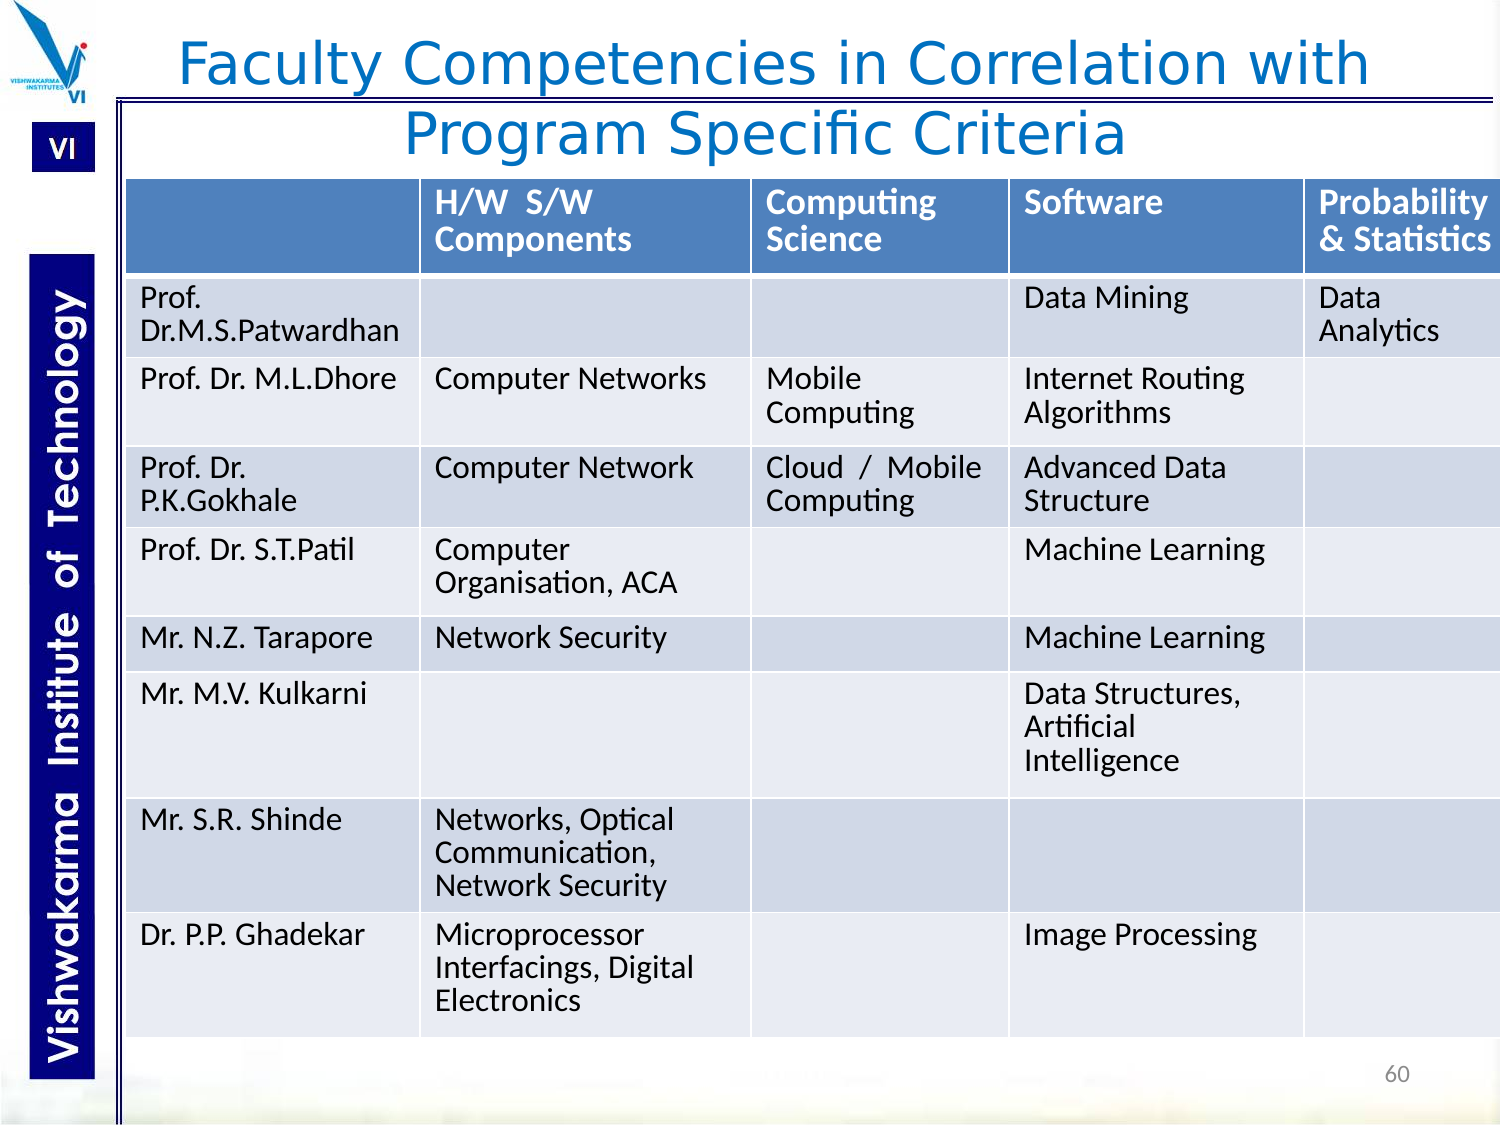

# Faculty Competencies in Correlation with Program Specific Criteria
|  | H/W S/W Components | Computing Science | Software | Probability & Statistics |
| --- | --- | --- | --- | --- |
| Prof. Dr.M.S.Patwardhan |  |  | Data Mining | Data Analytics |
| Prof. Dr. M.L.Dhore | Computer Networks | Mobile Computing | Internet Routing Algorithms |  |
| Prof. Dr. P.K.Gokhale | Computer Network | Cloud / Mobile Computing | Advanced Data Structure |  |
| Prof. Dr. S.T.Patil | Computer Organisation, ACA |  | Machine Learning |  |
| Mr. N.Z. Tarapore | Network Security |  | Machine Learning |  |
| Mr. M.V. Kulkarni |  |  | Data Structures, Artificial Intelligence |  |
| Mr. S.R. Shinde | Networks, Optical Communication, Network Security |  |  |  |
| Dr. P.P. Ghadekar | Microprocessor Interfacings, Digital Electronics |  | Image Processing |  |
60